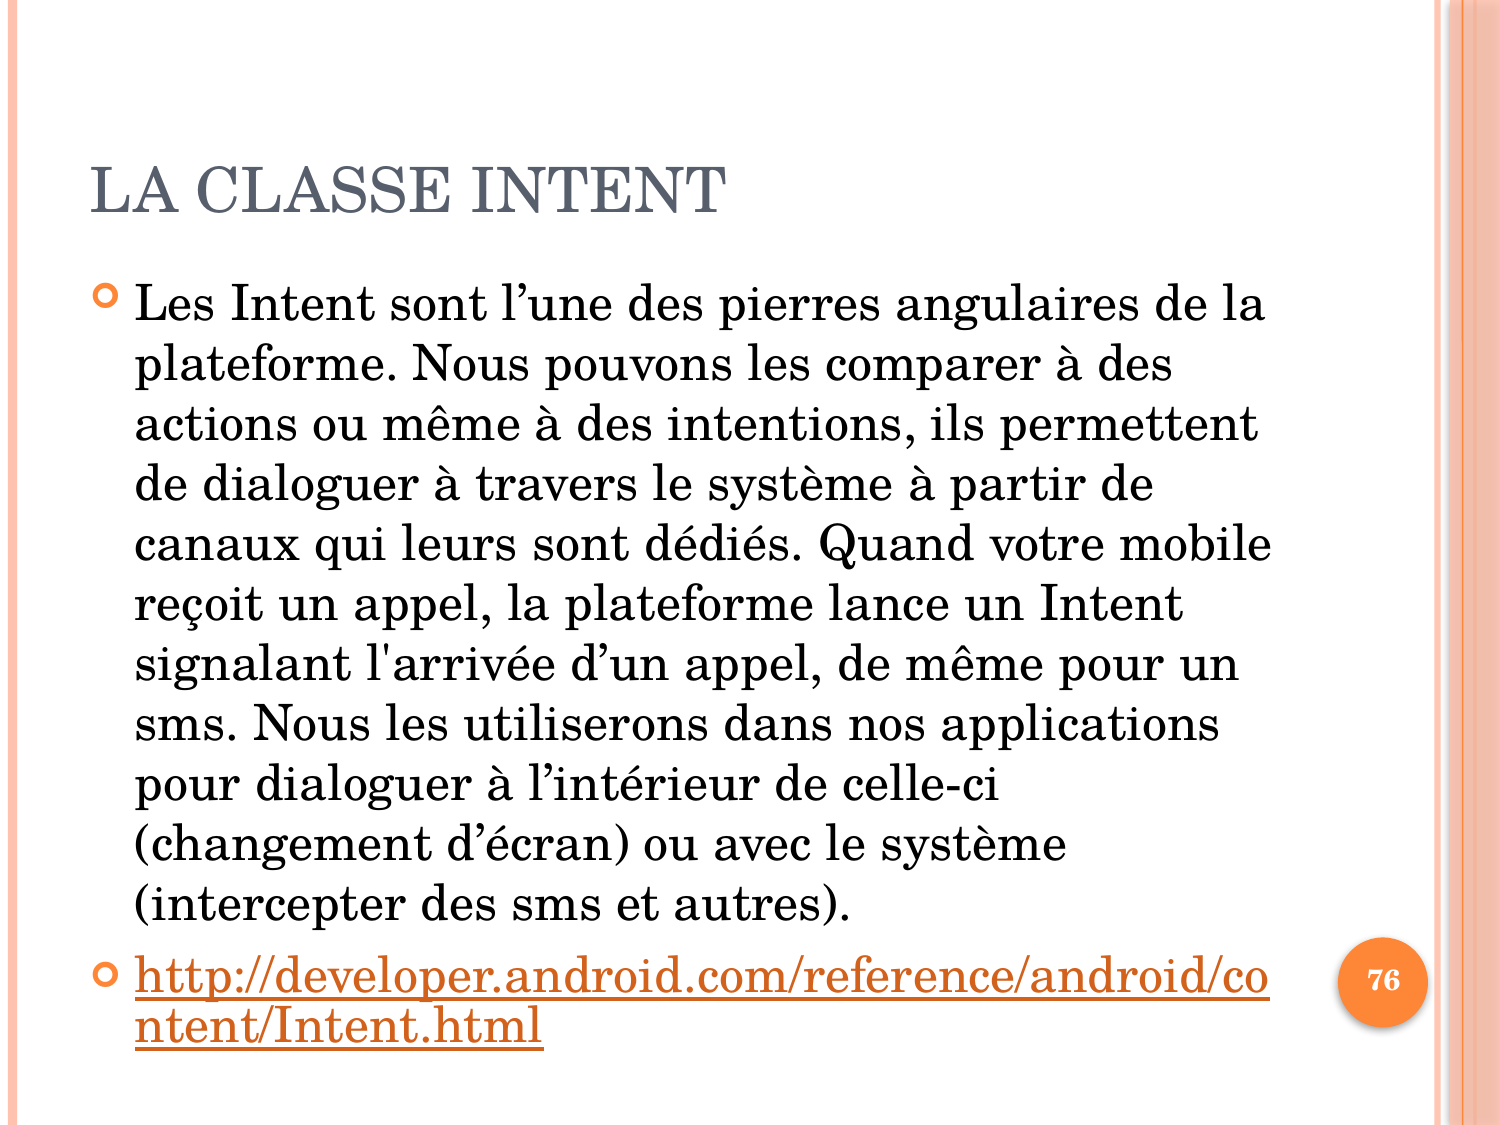

# La classe Intent
Les Intent sont l’une des pierres angulaires de la plateforme. Nous pouvons les comparer à des actions ou même à des intentions, ils permettent de dialoguer à travers le système à partir de canaux qui leurs sont dédiés. Quand votre mobile reçoit un appel, la plateforme lance un Intent signalant l'arrivée d’un appel, de même pour un sms. Nous les utiliserons dans nos applications pour dialoguer à l’intérieur de celle-ci (changement d’écran) ou avec le système (intercepter des sms et autres).
http://developer.android.com/reference/android/content/Intent.html

76